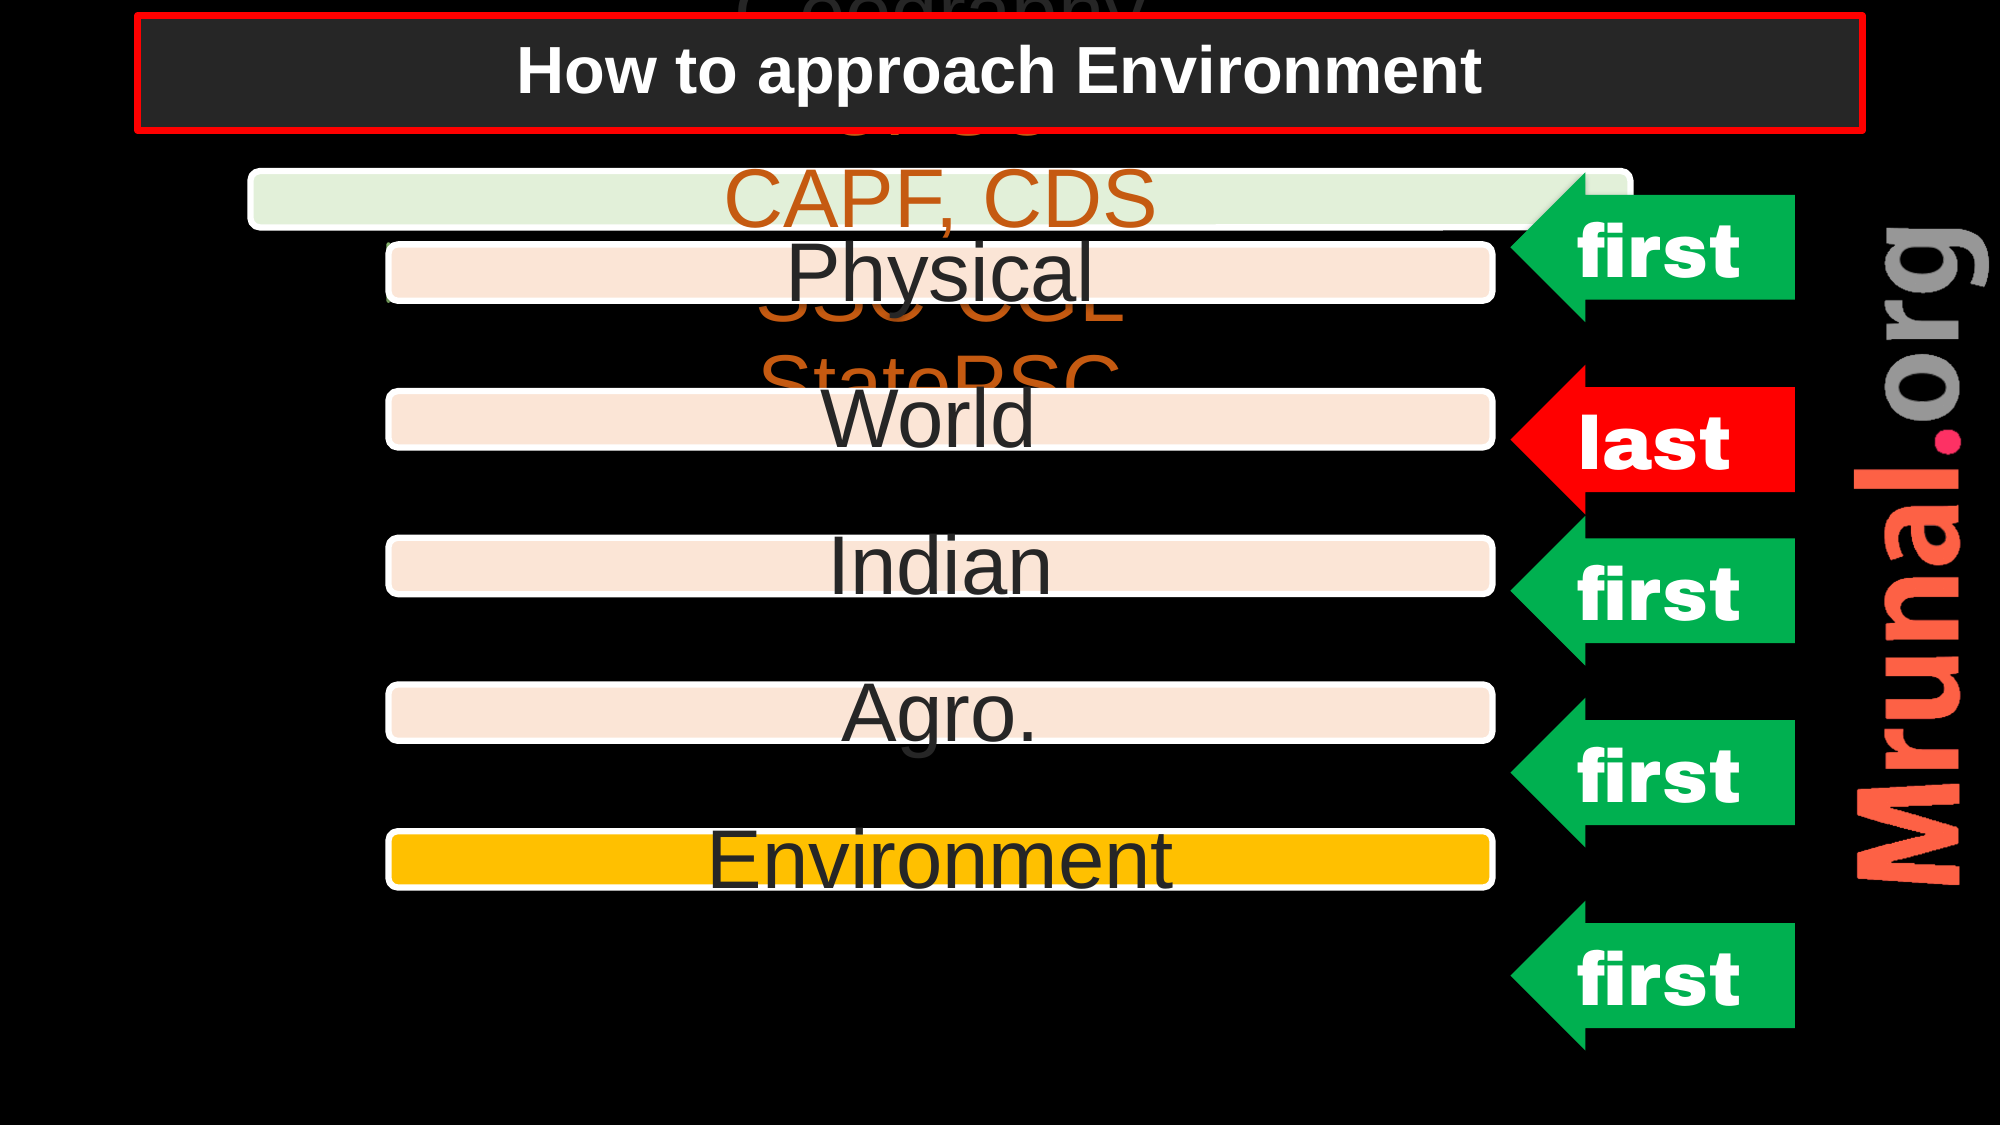

# How to approach Environment
Geography
UPSC
CAPF, CDS
SSC-CGL
StatePSC
Physical
World
Indian
Agro.
Environment
first
last
first
first
first